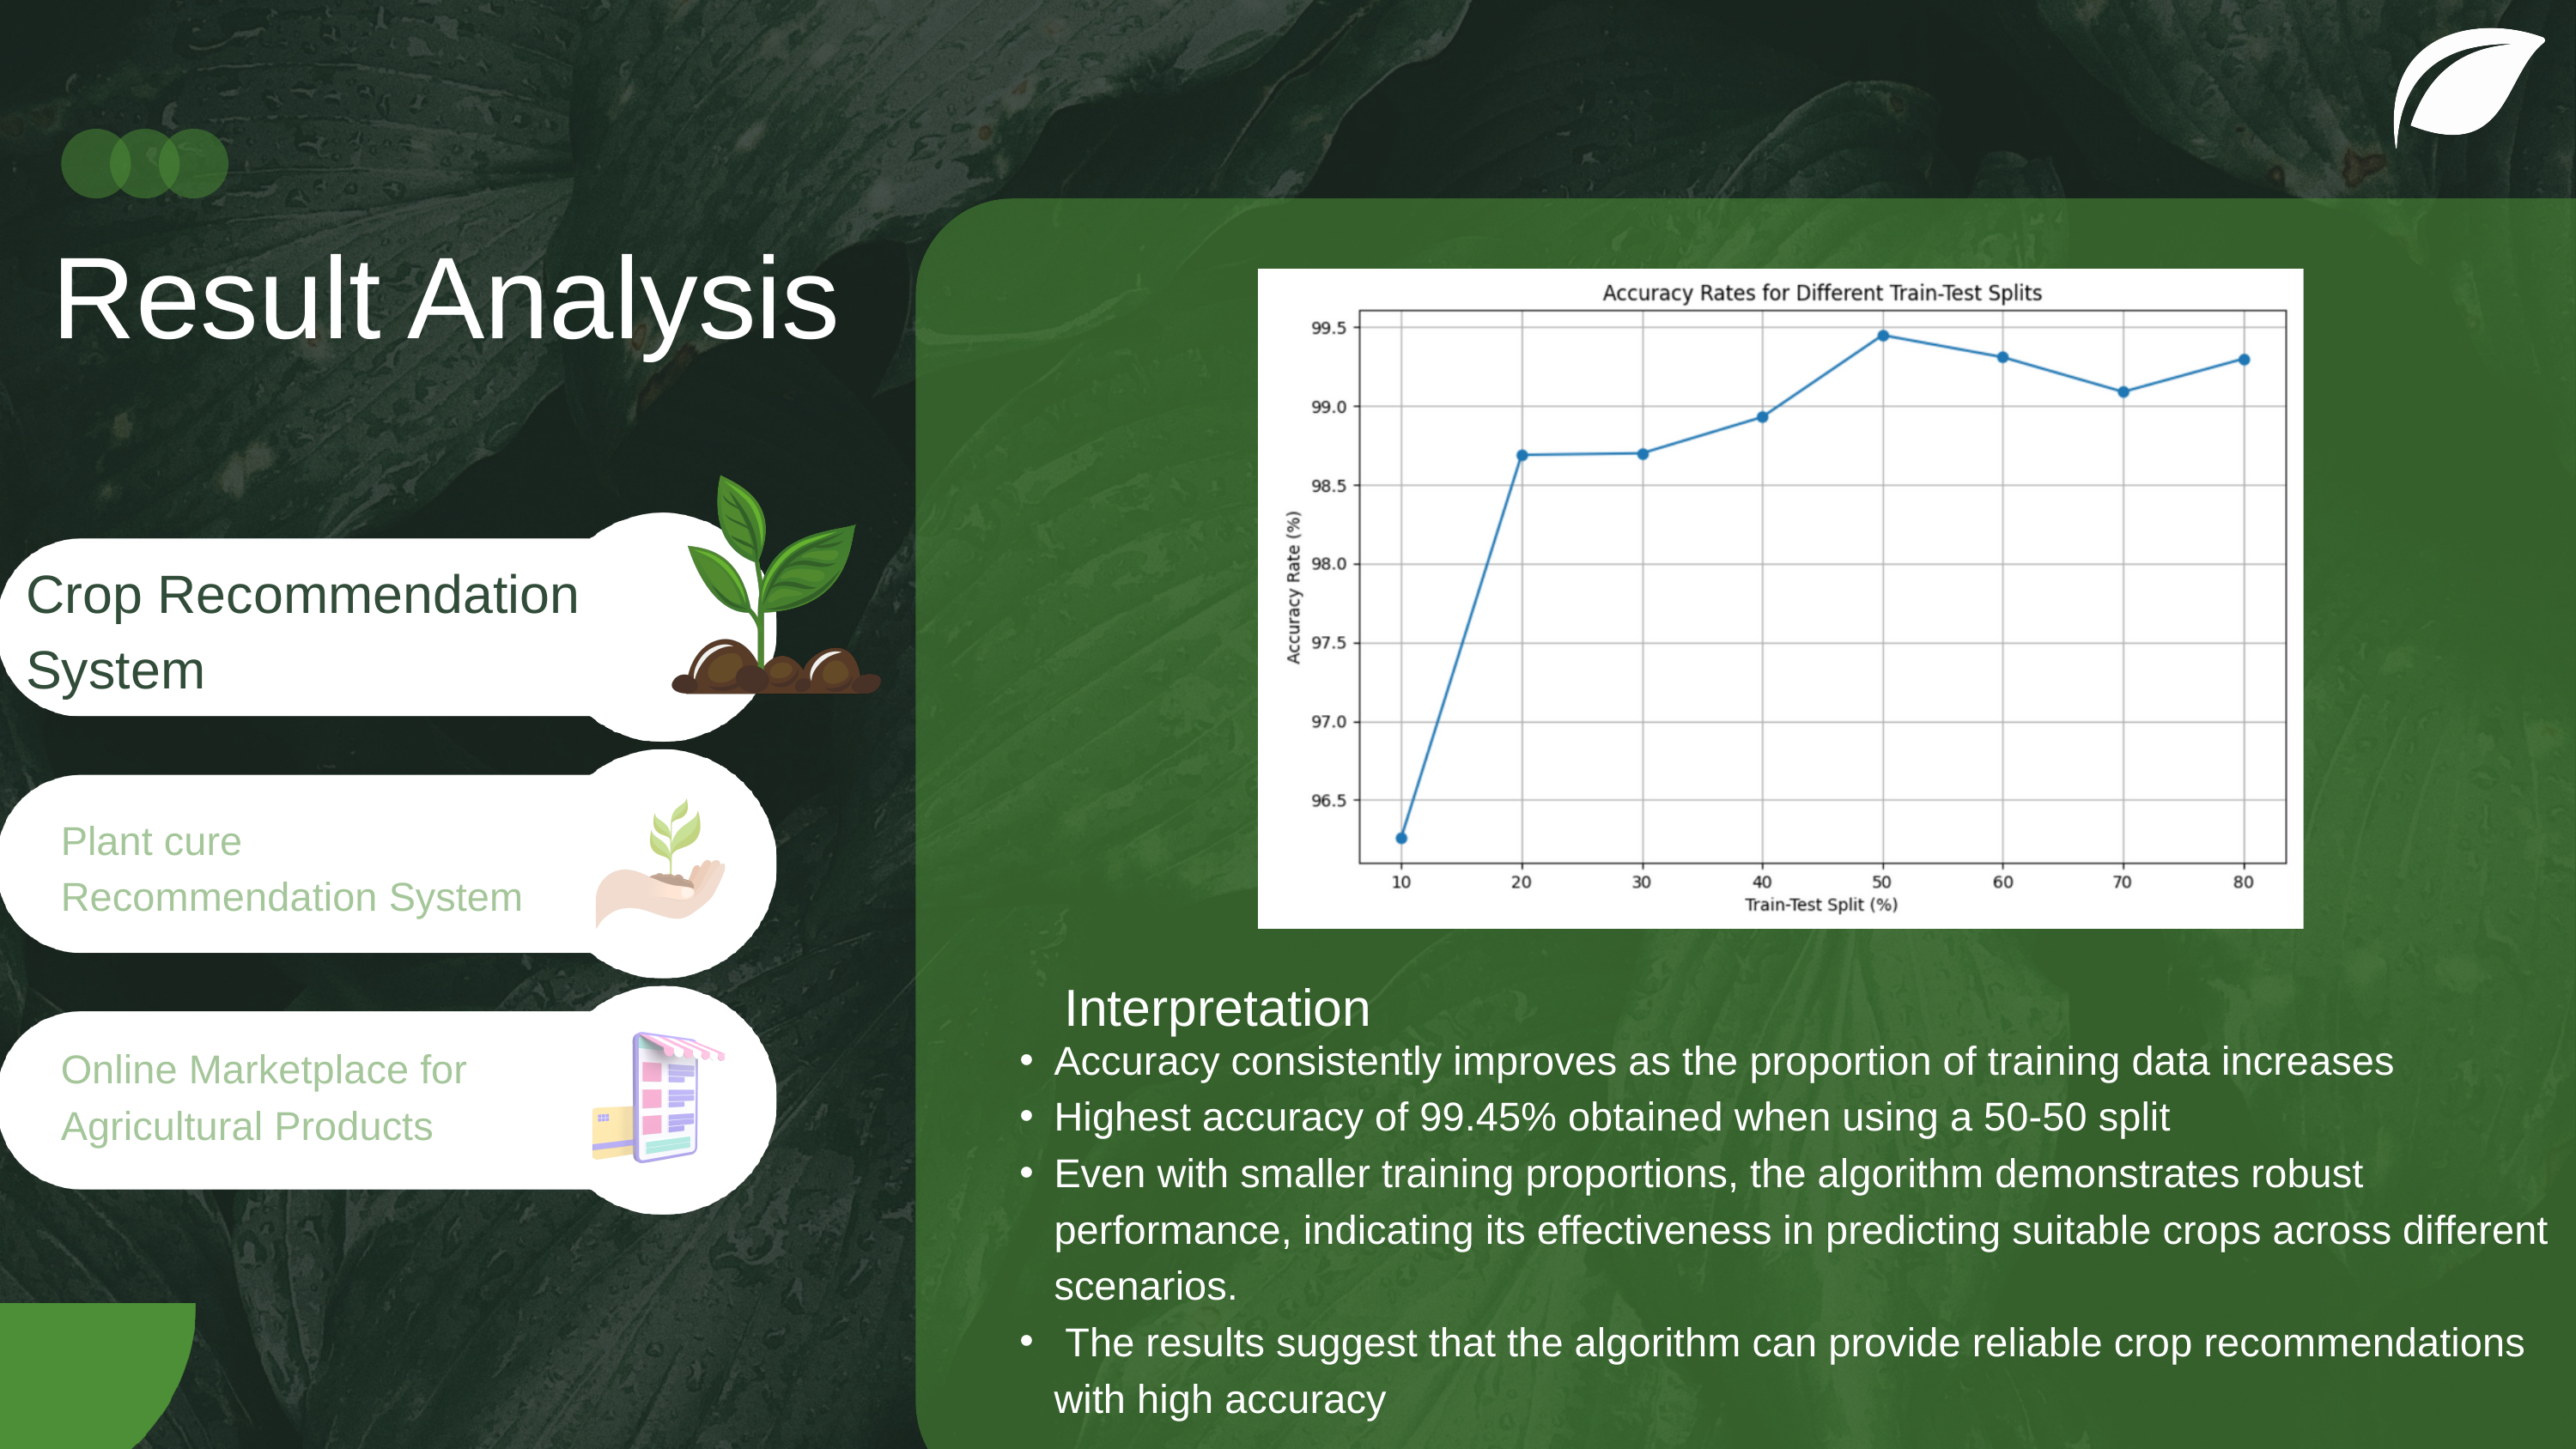

Result Analysis

Crop Recommendation System

Plant cure Recommendation System
Interpretation
Accuracy consistently improves as the proportion of training data increases
Highest accuracy of 99.45% obtained when using a 50-50 split
Even with smaller training proportions, the algorithm demonstrates robust performance, indicating its effectiveness in predicting suitable crops across different scenarios.
 The results suggest that the algorithm can provide reliable crop recommendations with high accuracy

Online Marketplace for Agricultural Products